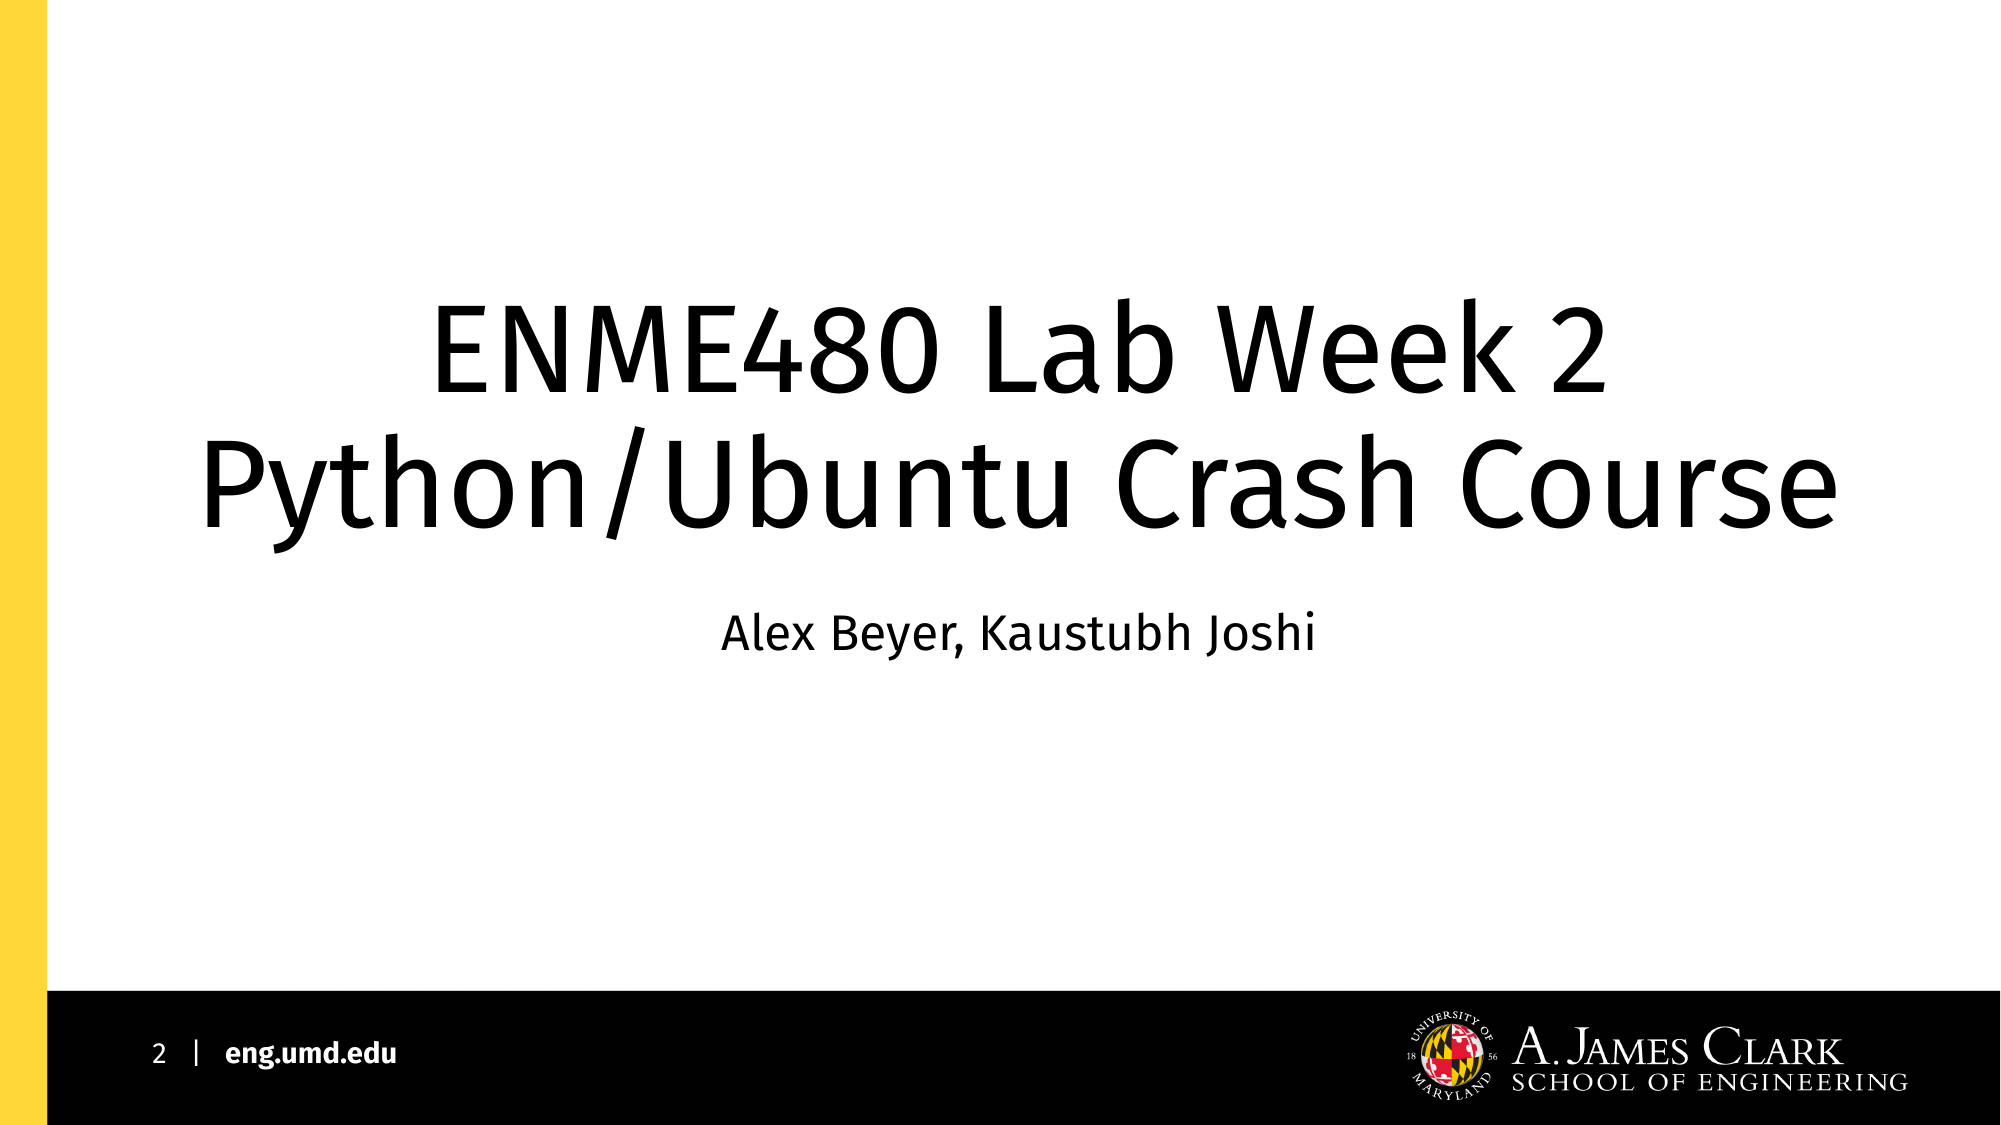

# ENME480 Lab Week 2 Python/Ubuntu Crash Course
Alex Beyer, Kaustubh Joshi
2   |   eng.umd.edu